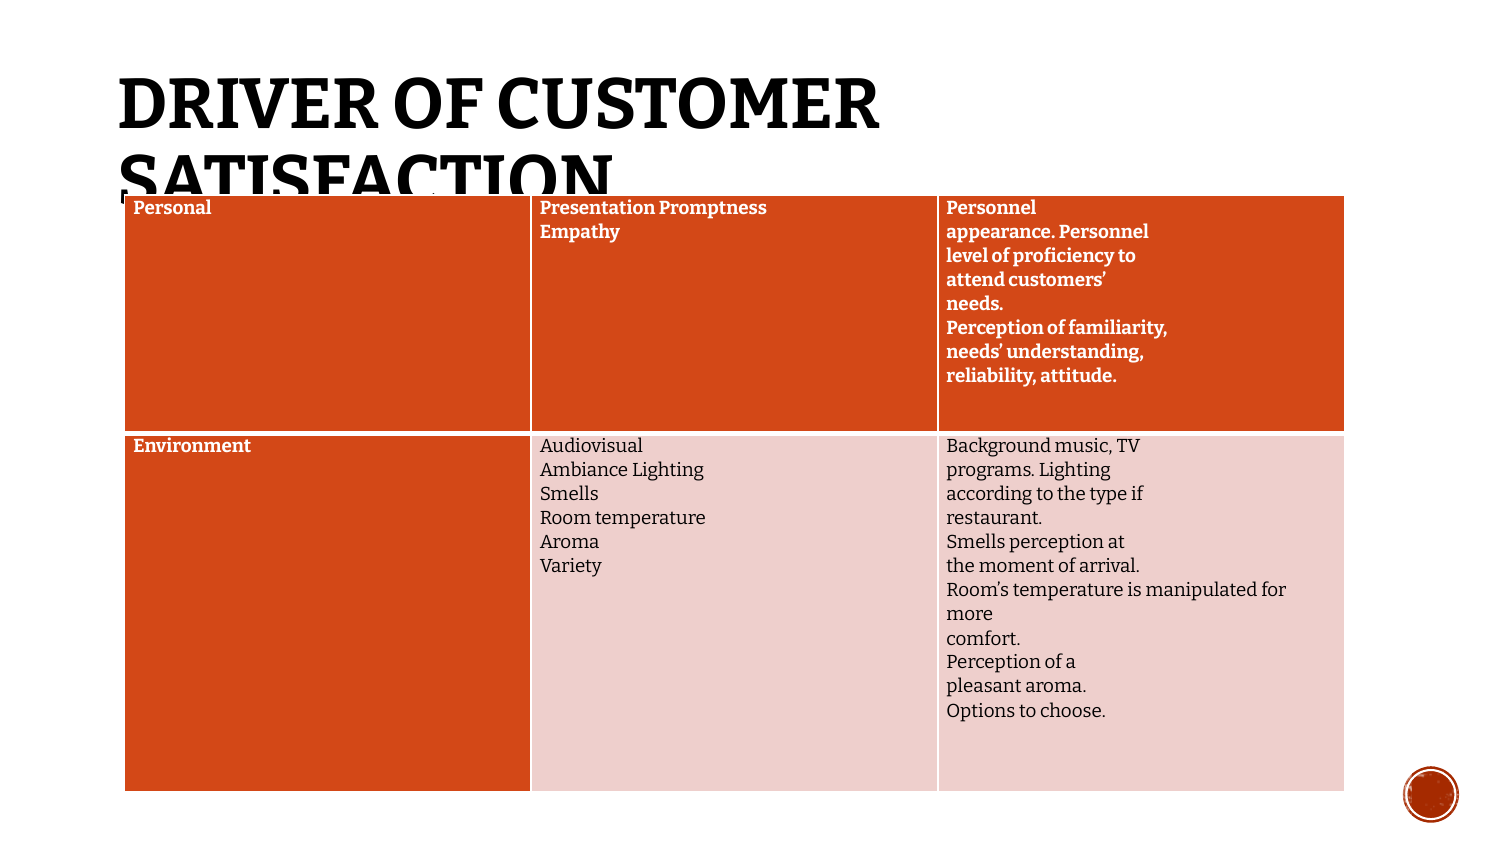

# Driver of Customer Satisfaction…
| Personal | Presentation Promptness Empathy | Personnel appearance. Personnel level of proficiency to attend customers’ needs. Perception of familiarity, needs’ understanding, reliability, attitude. |
| --- | --- | --- |
| Environment | Audiovisual Ambiance Lighting Smells Room temperature Aroma Variety | Background music, TV programs. Lighting according to the type if restaurant. Smells perception at the moment of arrival. Room’s temperature is manipulated for more comfort. Perception of a pleasant aroma. Options to choose. |